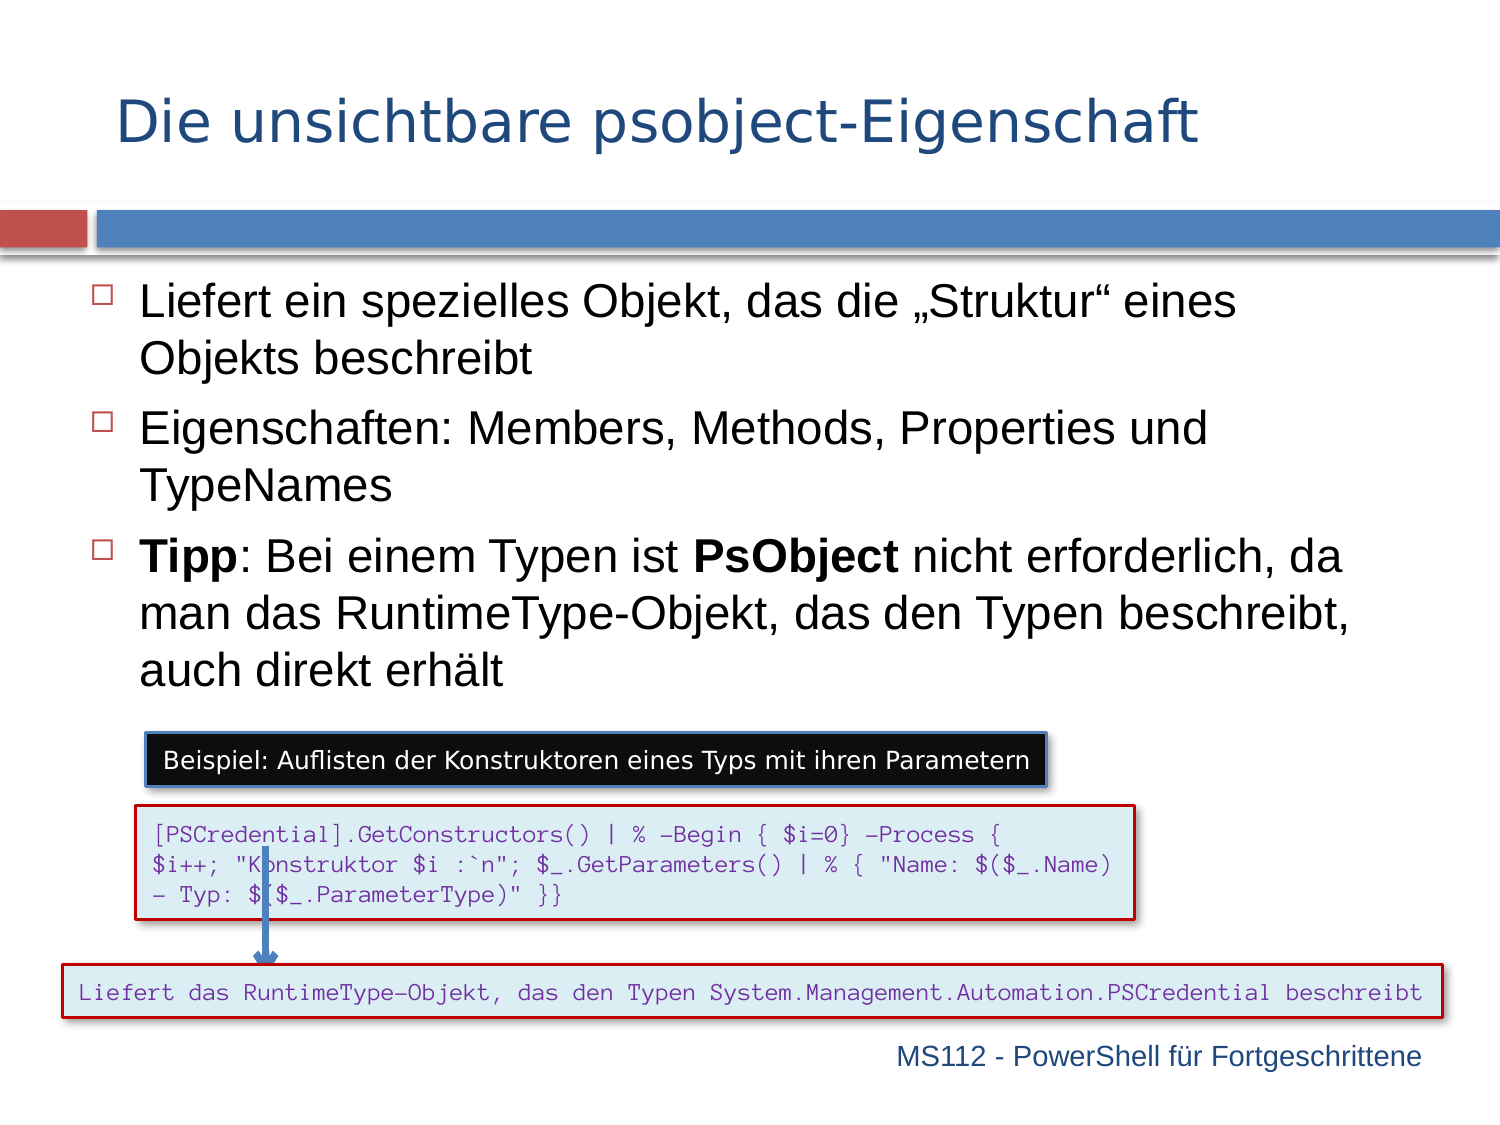

# Die unsichtbare psobject-Eigenschaft
Liefert ein spezielles Objekt, das die „Struktur“ eines Objekts beschreibt
Eigenschaften: Members, Methods, Properties und TypeNames
Tipp: Bei einem Typen ist PsObject nicht erforderlich, da man das RuntimeType-Objekt, das den Typen beschreibt, auch direkt erhält
Beispiel: Auflisten der Konstruktoren eines Typs mit ihren Parametern
[PSCredential].GetConstructors() | % -Begin { $i=0} -Process {
$i++; "Konstruktor $i :`n"; $_.GetParameters() | % { "Name: $($_.Name) - Typ: $($_.ParameterType)" }}
Liefert das RuntimeType-Objekt, das den Typen System.Management.Automation.PSCredential beschreibt
MS112 - PowerShell für Fortgeschrittene